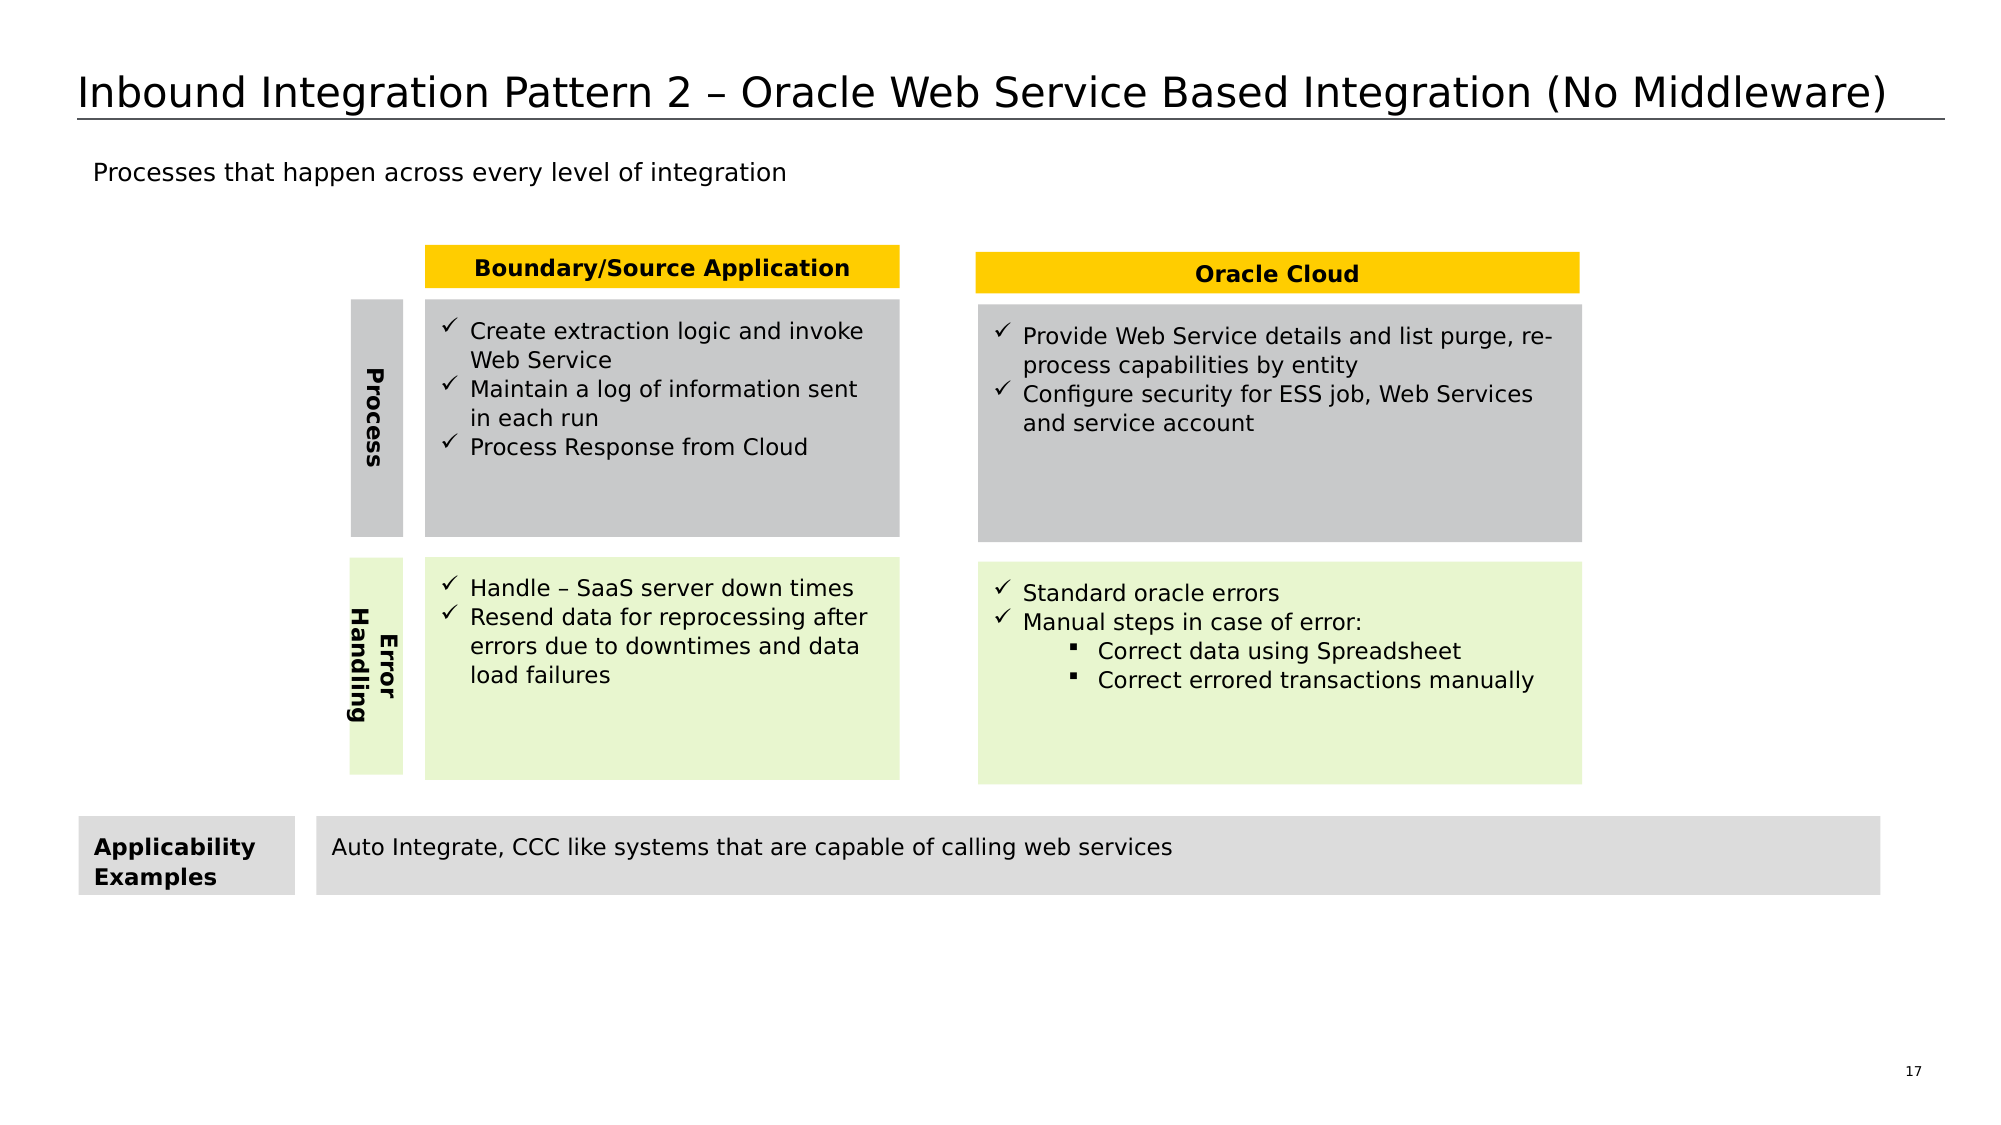

# Inbound Integration Pattern 2 – Oracle Web Service Based Integration (No Middleware)
Processes that happen across every level of integration
Boundary/Source Application
Oracle Cloud

Process
Create extraction logic and invoke Web Service
Maintain a log of information sent in each run
Process Response from Cloud
Provide Web Service details and list purge, re-process capabilities by entity
Configure security for ESS job, Web Services and service account

Handle – SaaS server down times
Resend data for reprocessing after errors due to downtimes and data load failures
Error Handling
Standard oracle errors
Manual steps in case of error:
Correct data using Spreadsheet
Correct errored transactions manually
Auto Integrate, CCC like systems that are capable of calling web services
Applicability Examples